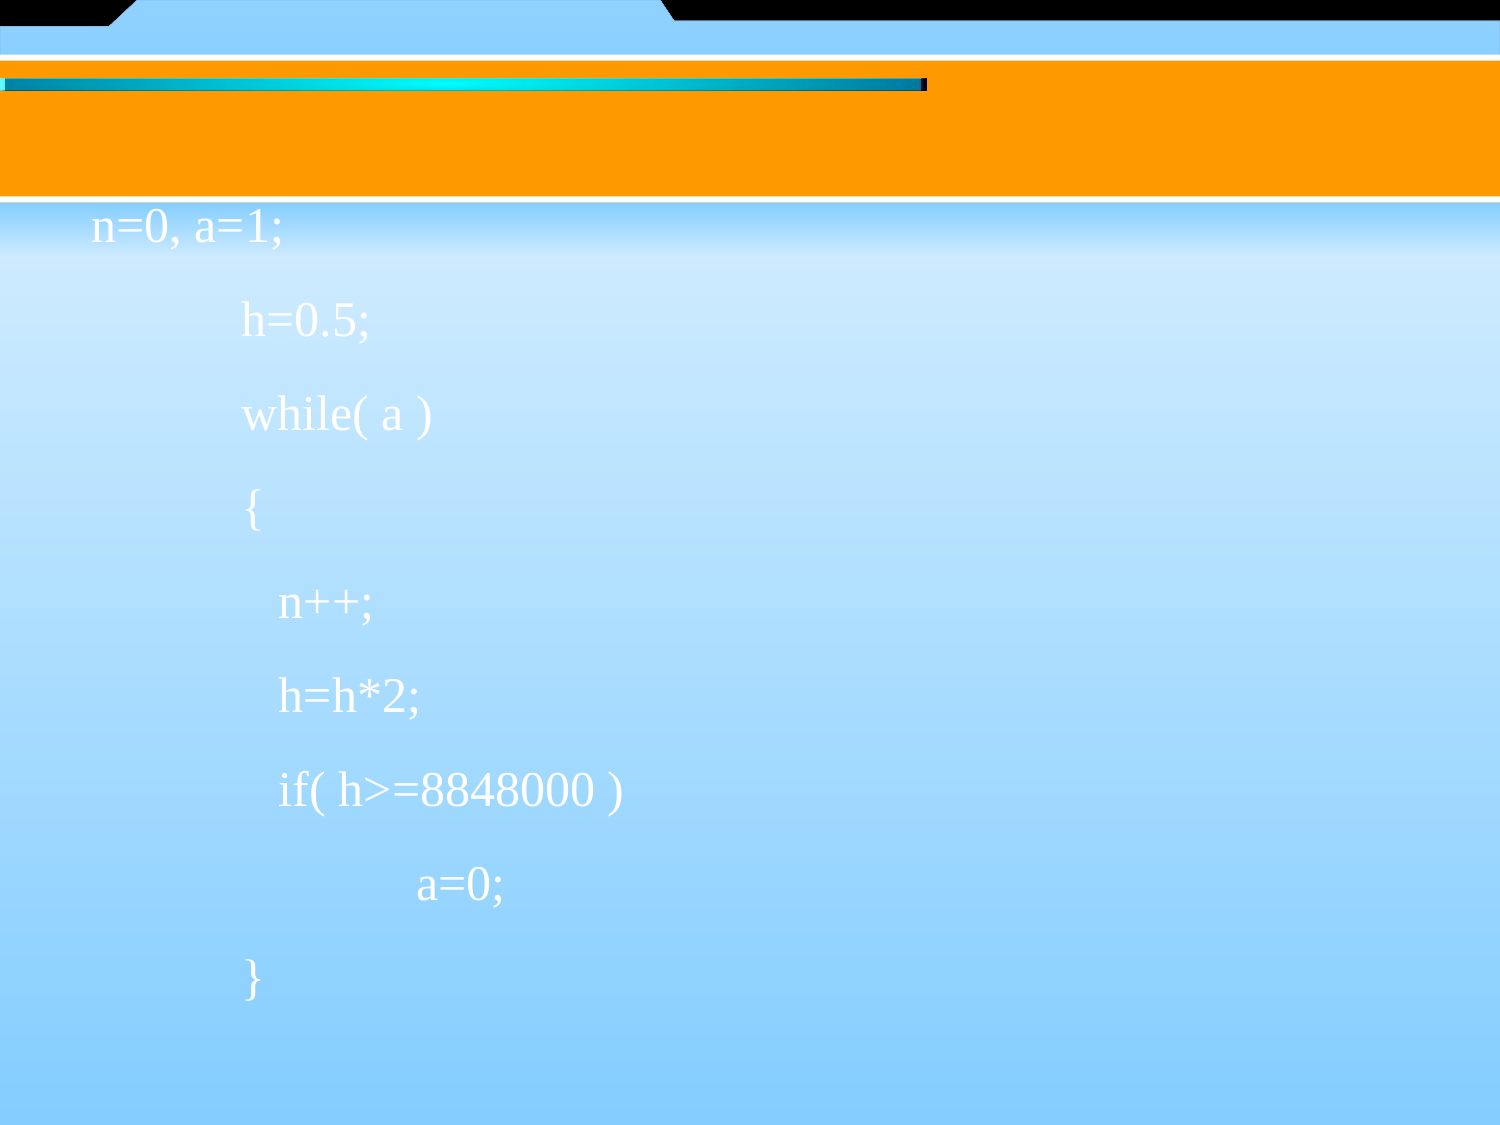

n=0, a=1;
	h=0.5;
	while( a )
	{
	   n++;
	   h=h*2;
	   if( h>=8848000 )
		  a=0;
	}